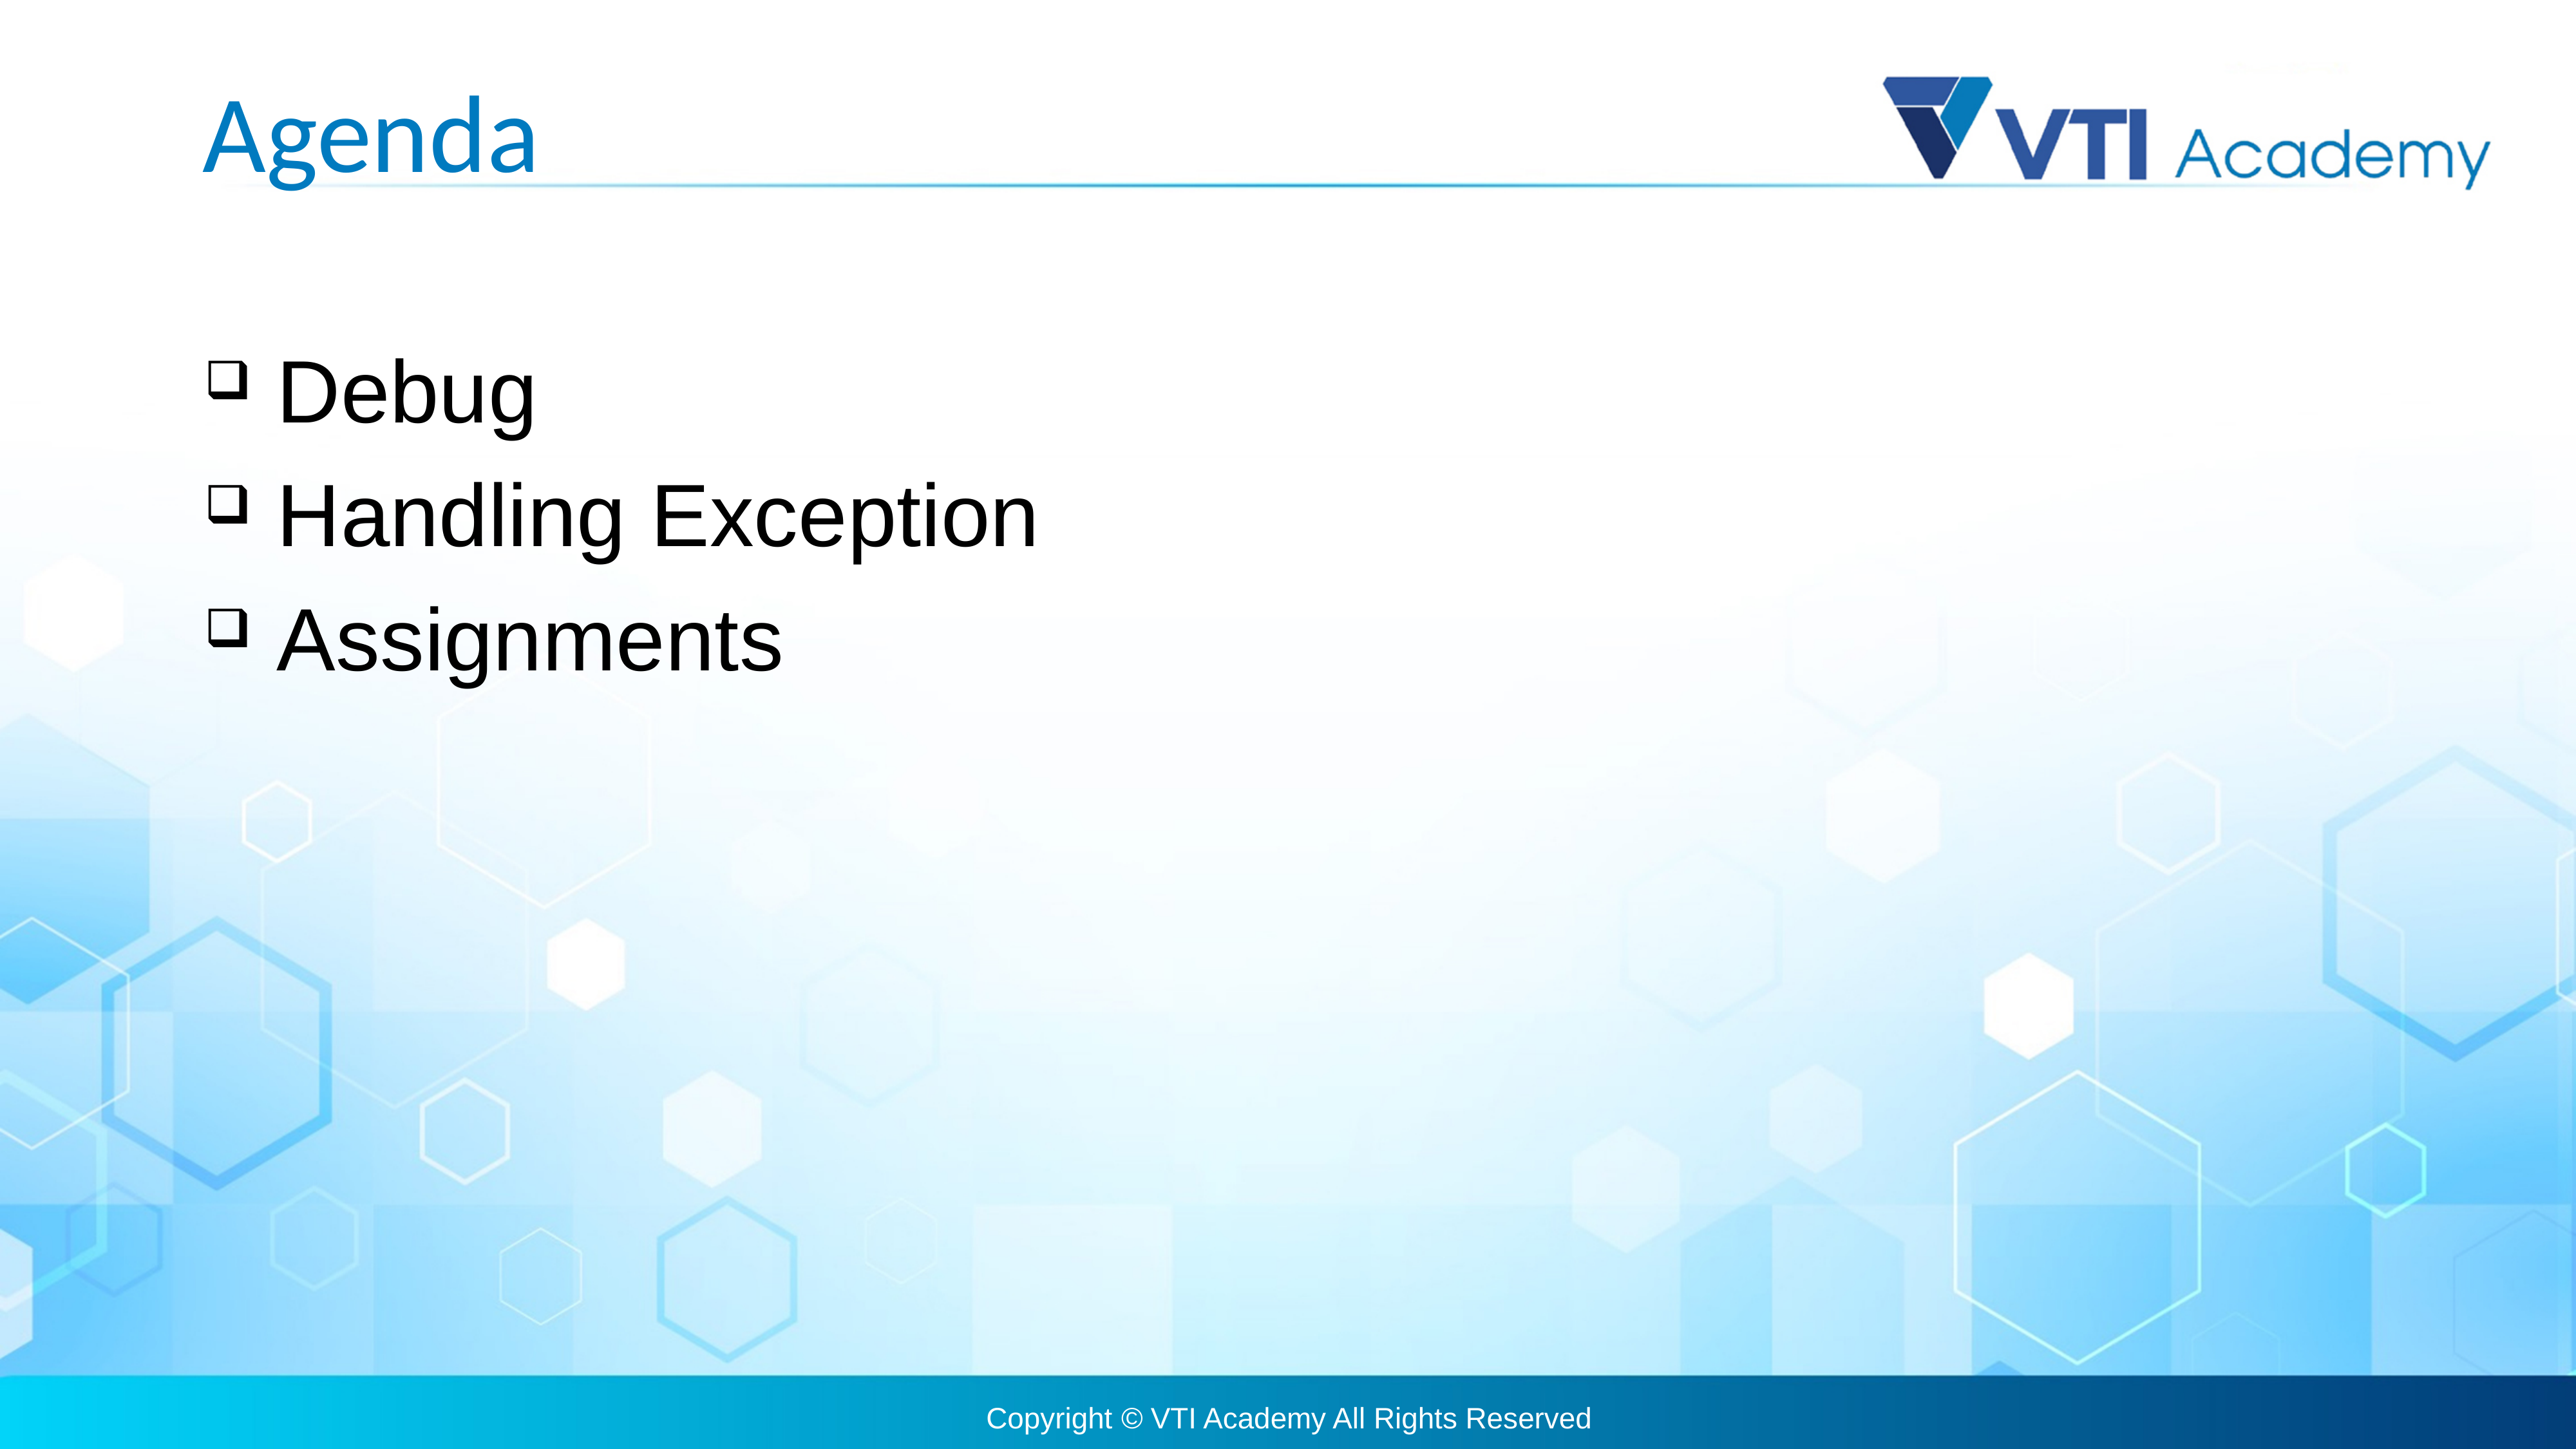

# Agenda
 Debug
 Handling Exception
 Assignments
Copyright © VTI Academy All Rights Reserved